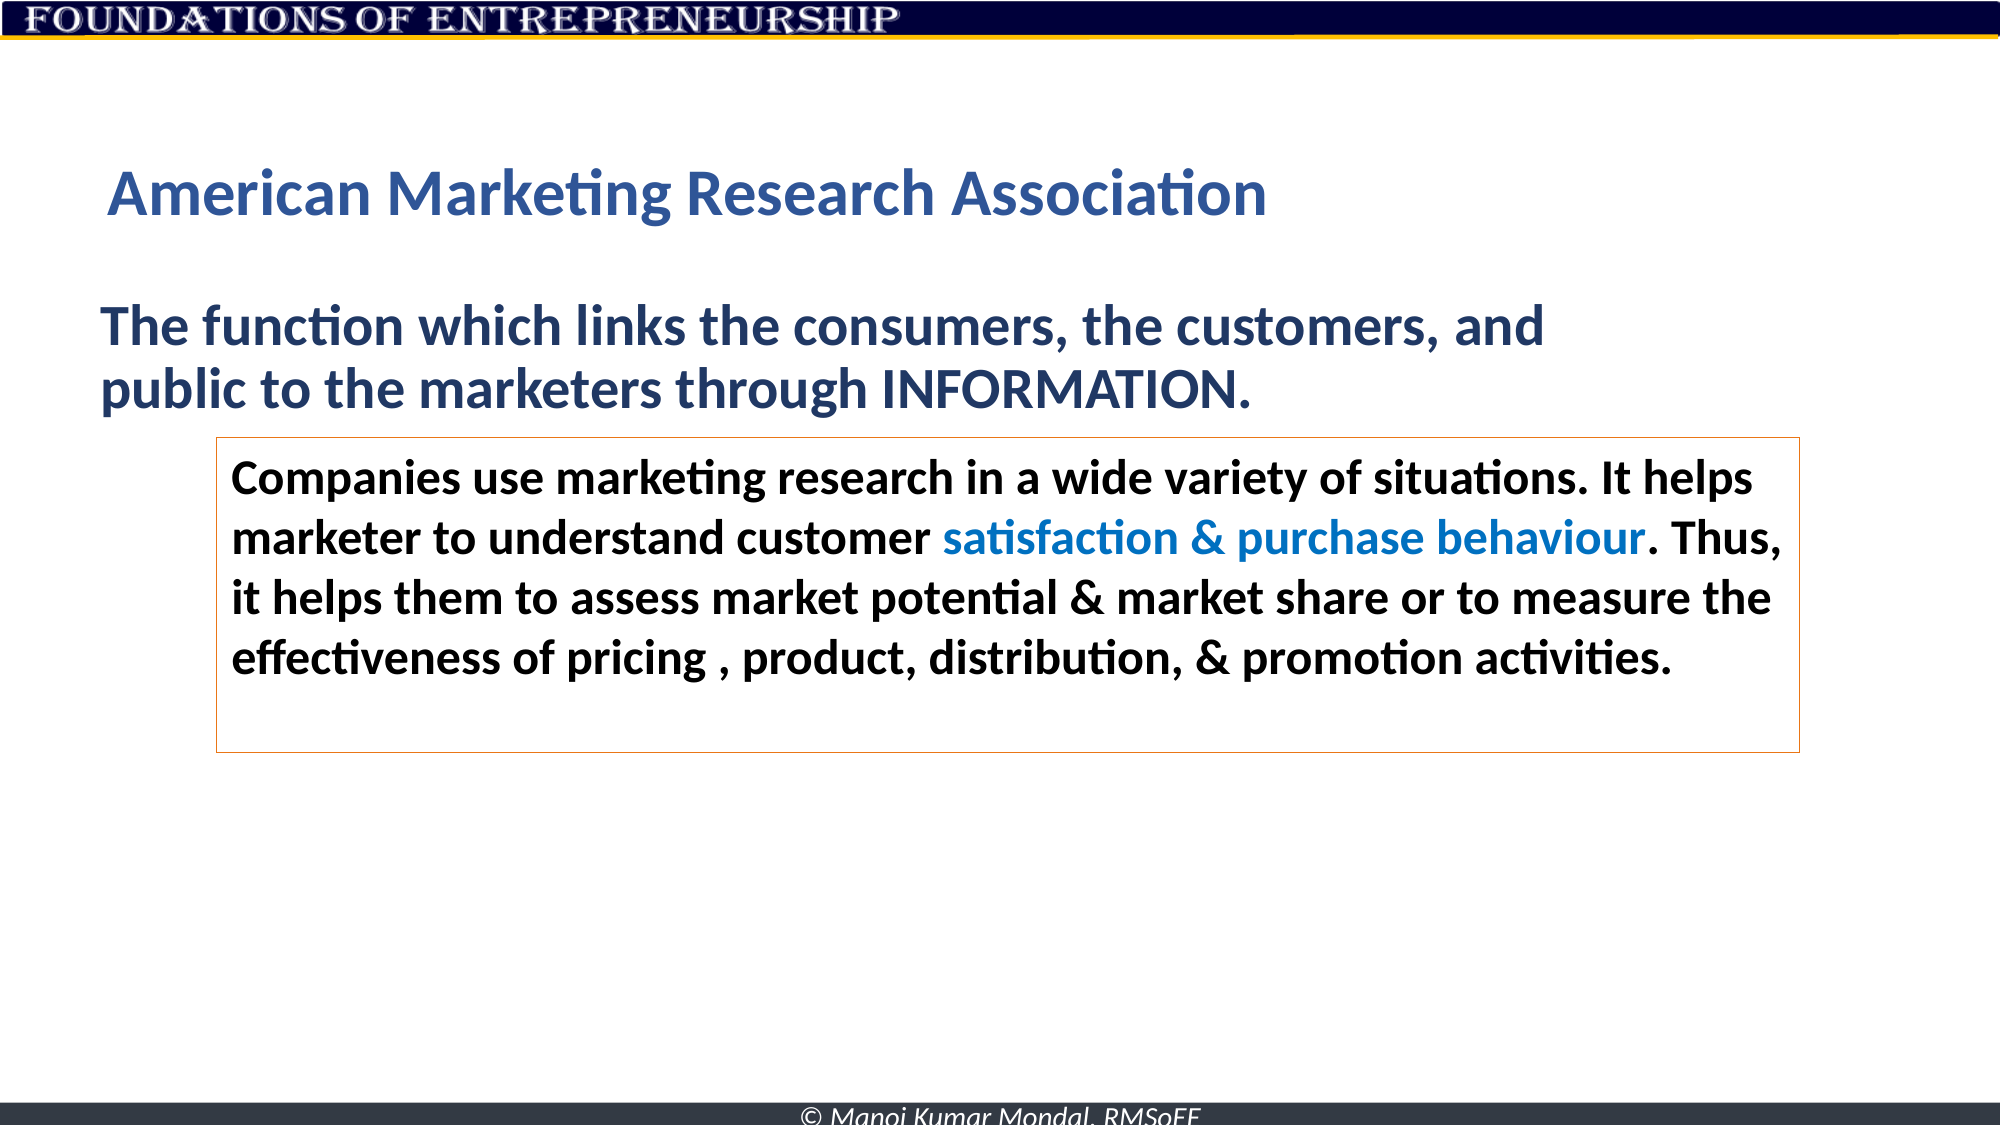

# American Marketing Research Association
The function which links the consumers, the customers, and public to the marketers through INFORMATION.
Companies use marketing research in a wide variety of situations. It helps marketer to understand customer satisfaction & purchase behaviour. Thus, it helps them to assess market potential & market share or to measure the effectiveness of pricing , product, distribution, & promotion activities.